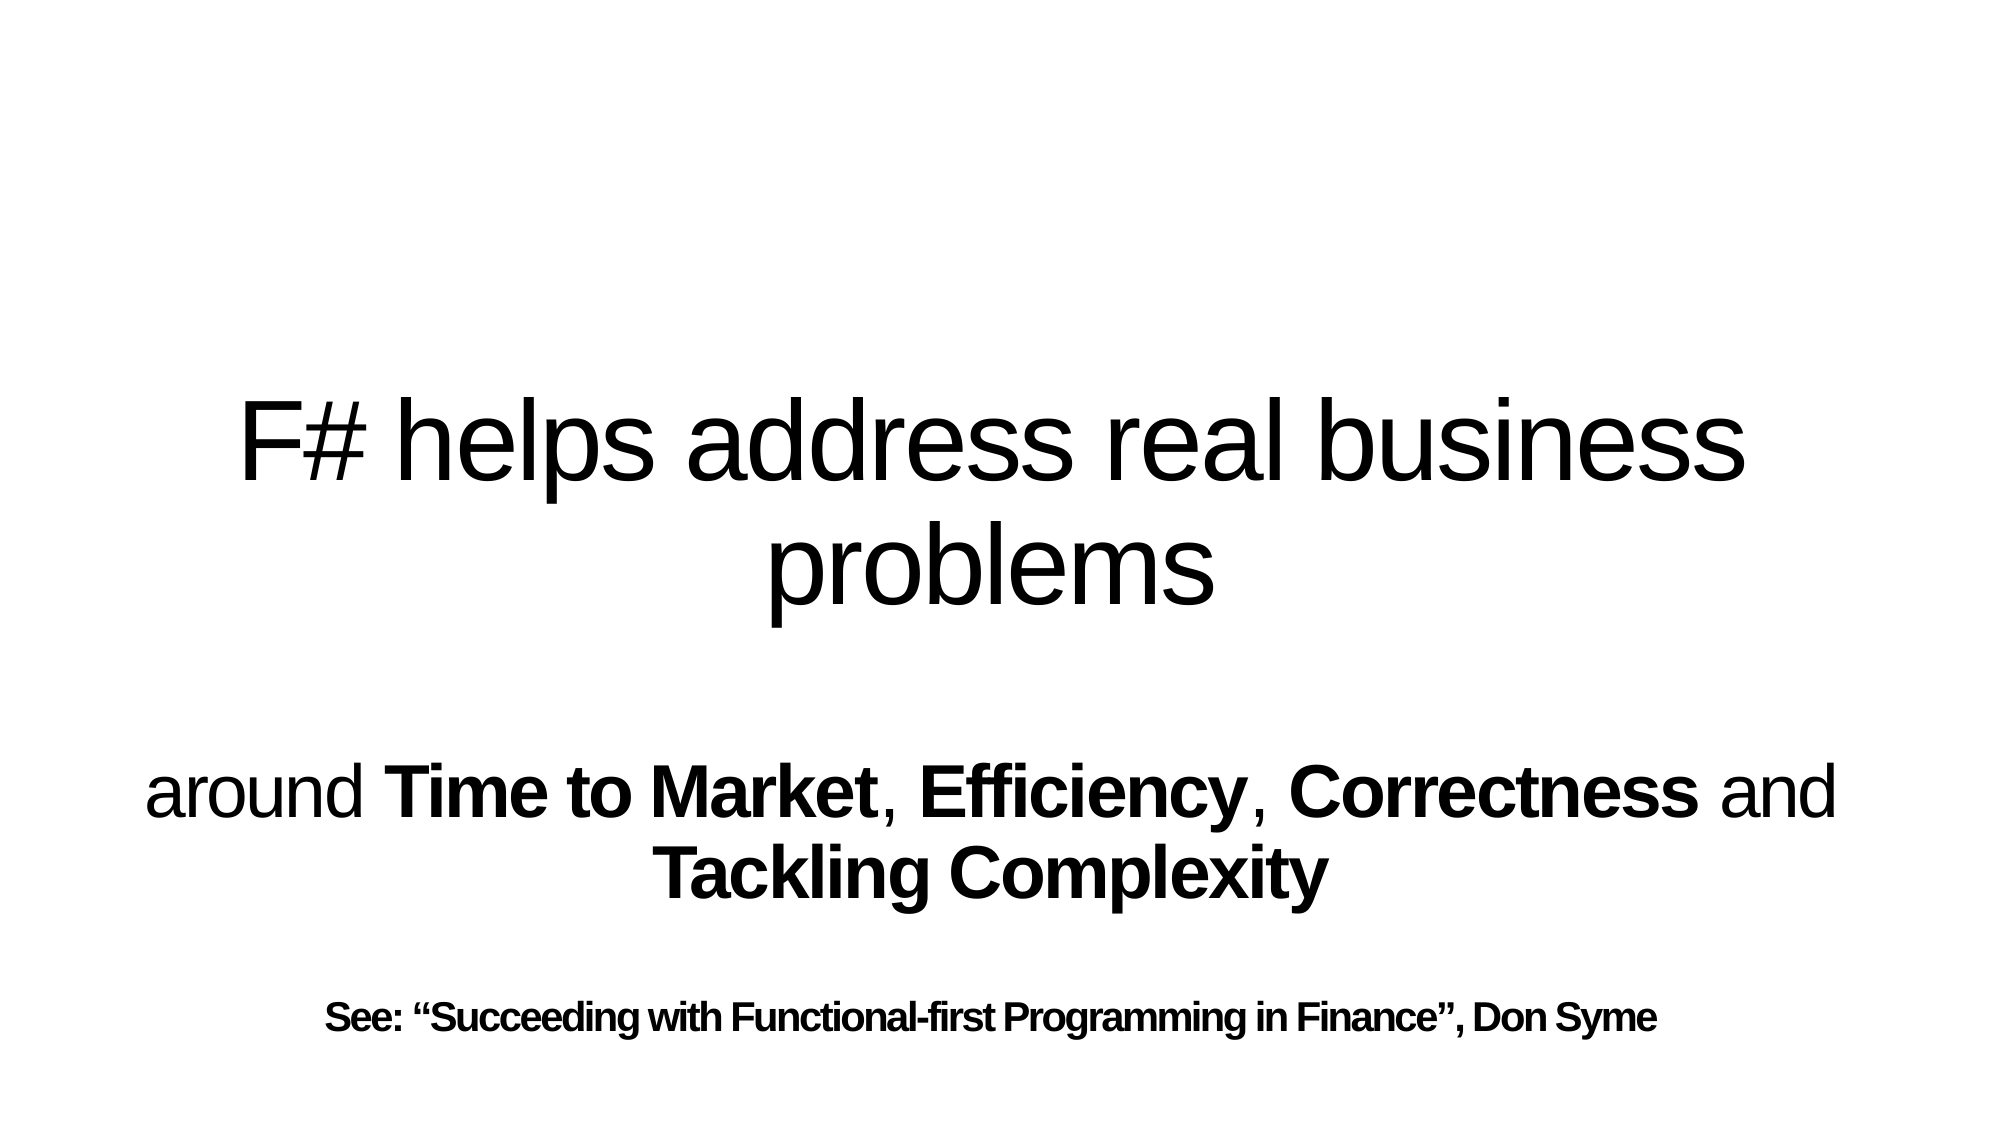

# F# helps address real business problems around Time to Market, Efficiency, Correctness and Tackling Complexity See: “Succeeding with Functional-first Programming in Finance”, Don Syme